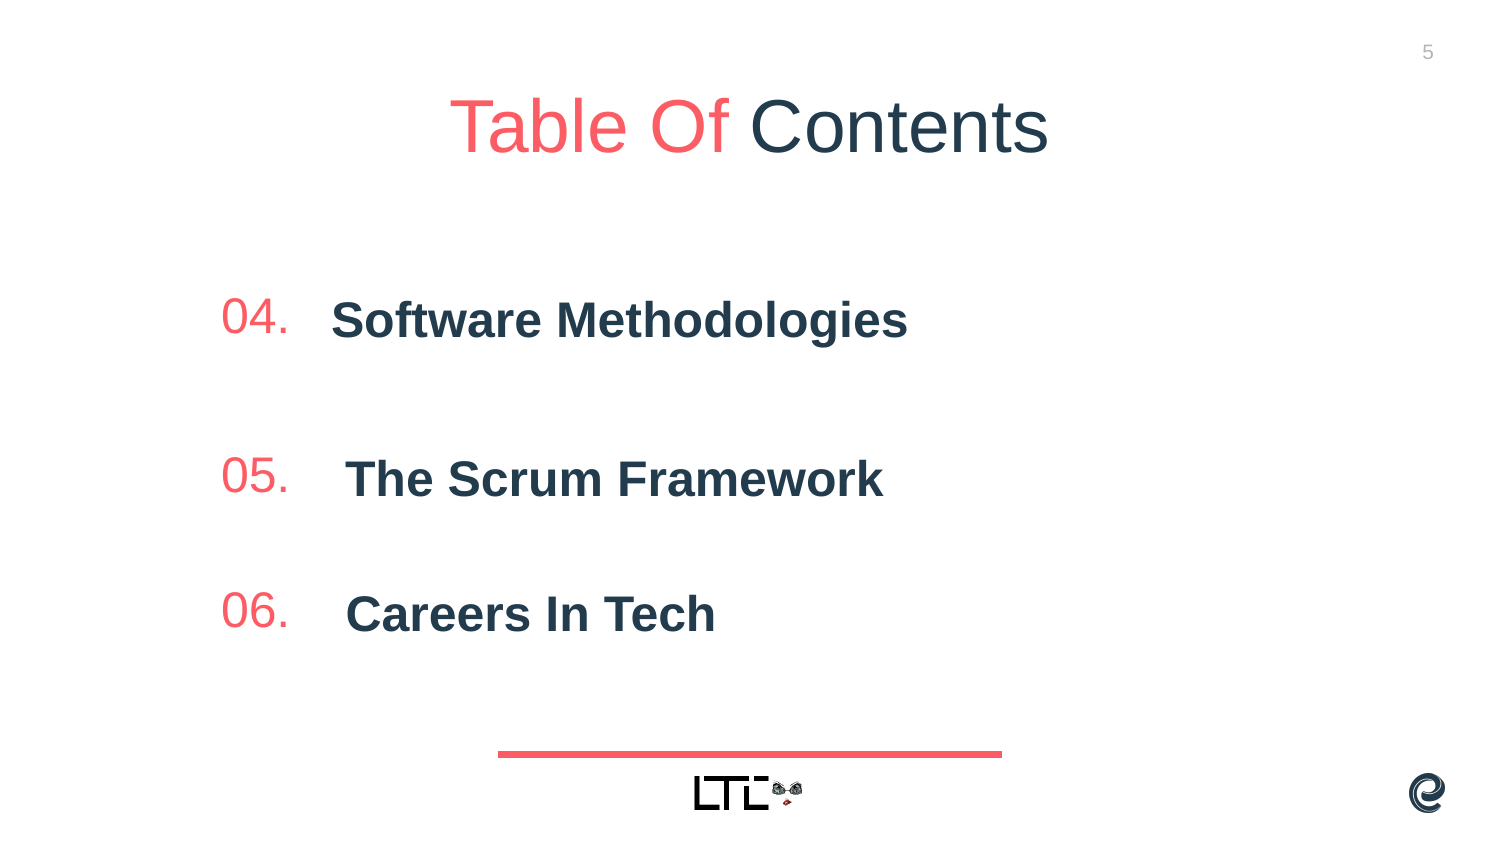

5
Table Of Contents
# 04.
Software Methodologies
05.
 The Scrum Framework
06.
Careers In Tech